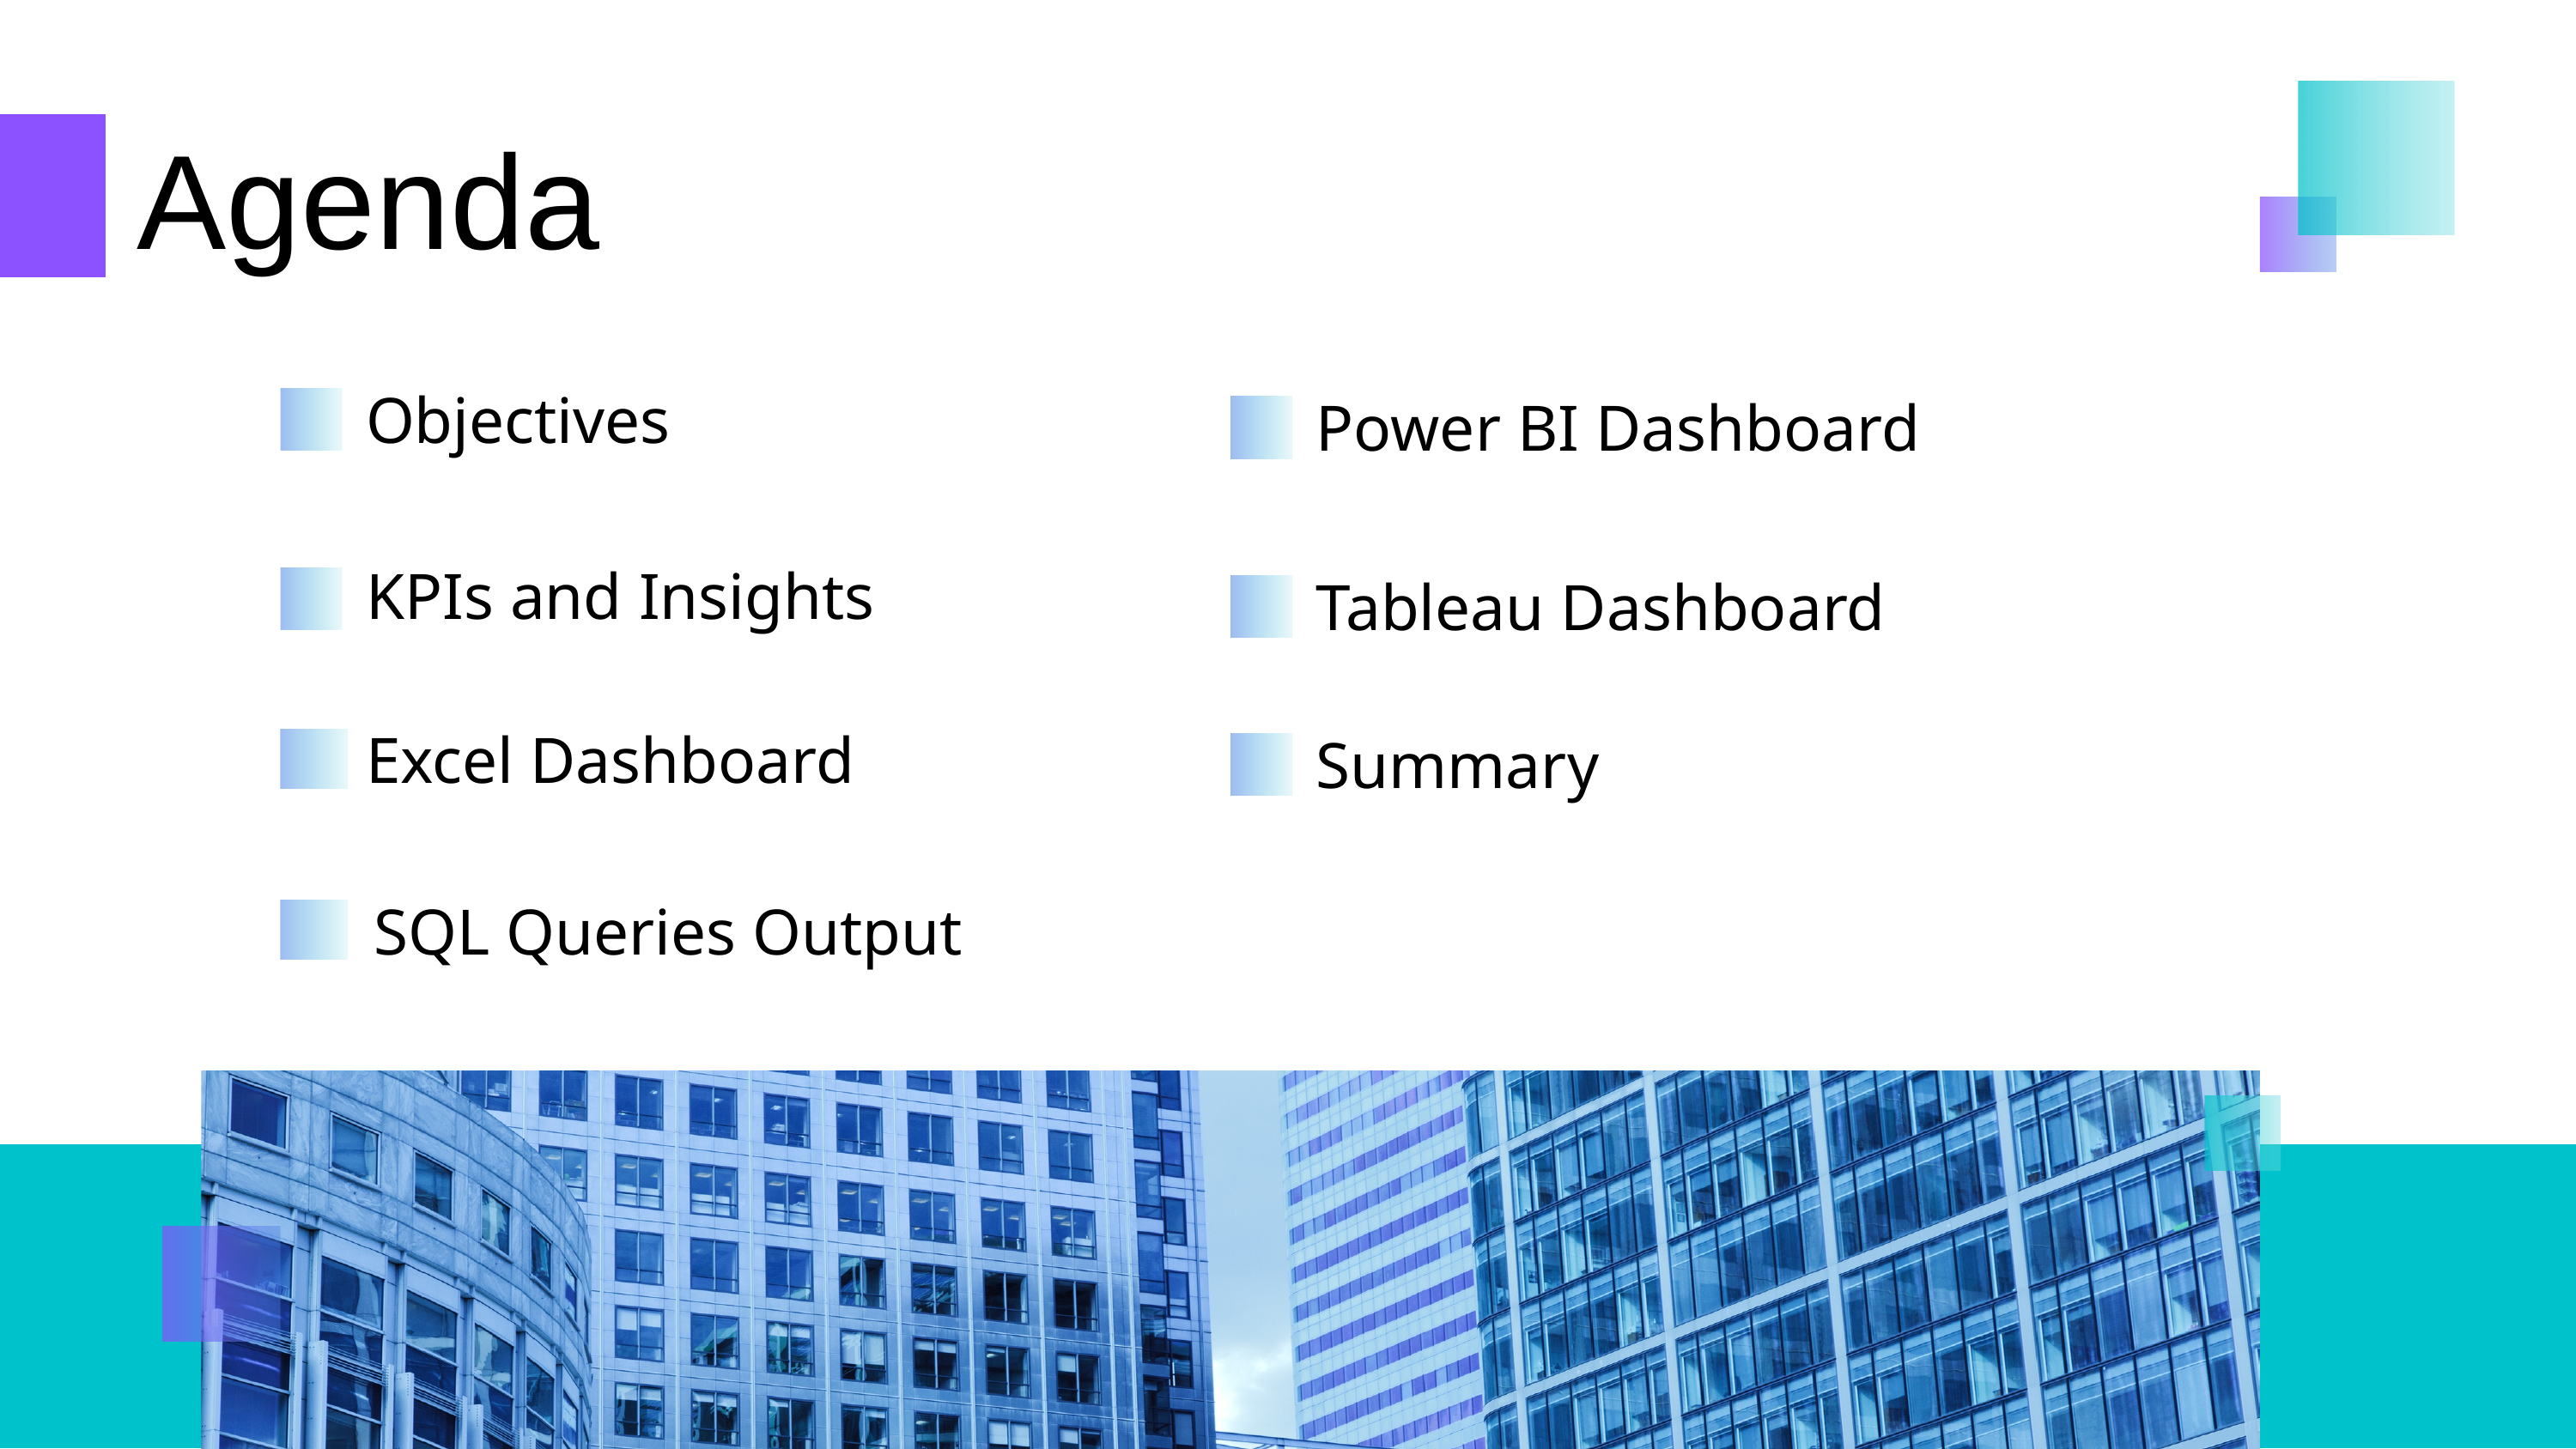

Agenda
Objectives

KPIs and Insights

Power BI Dashboard

Tableau Dashboard

Excel Dashboard
Summary

SQL Queries Output